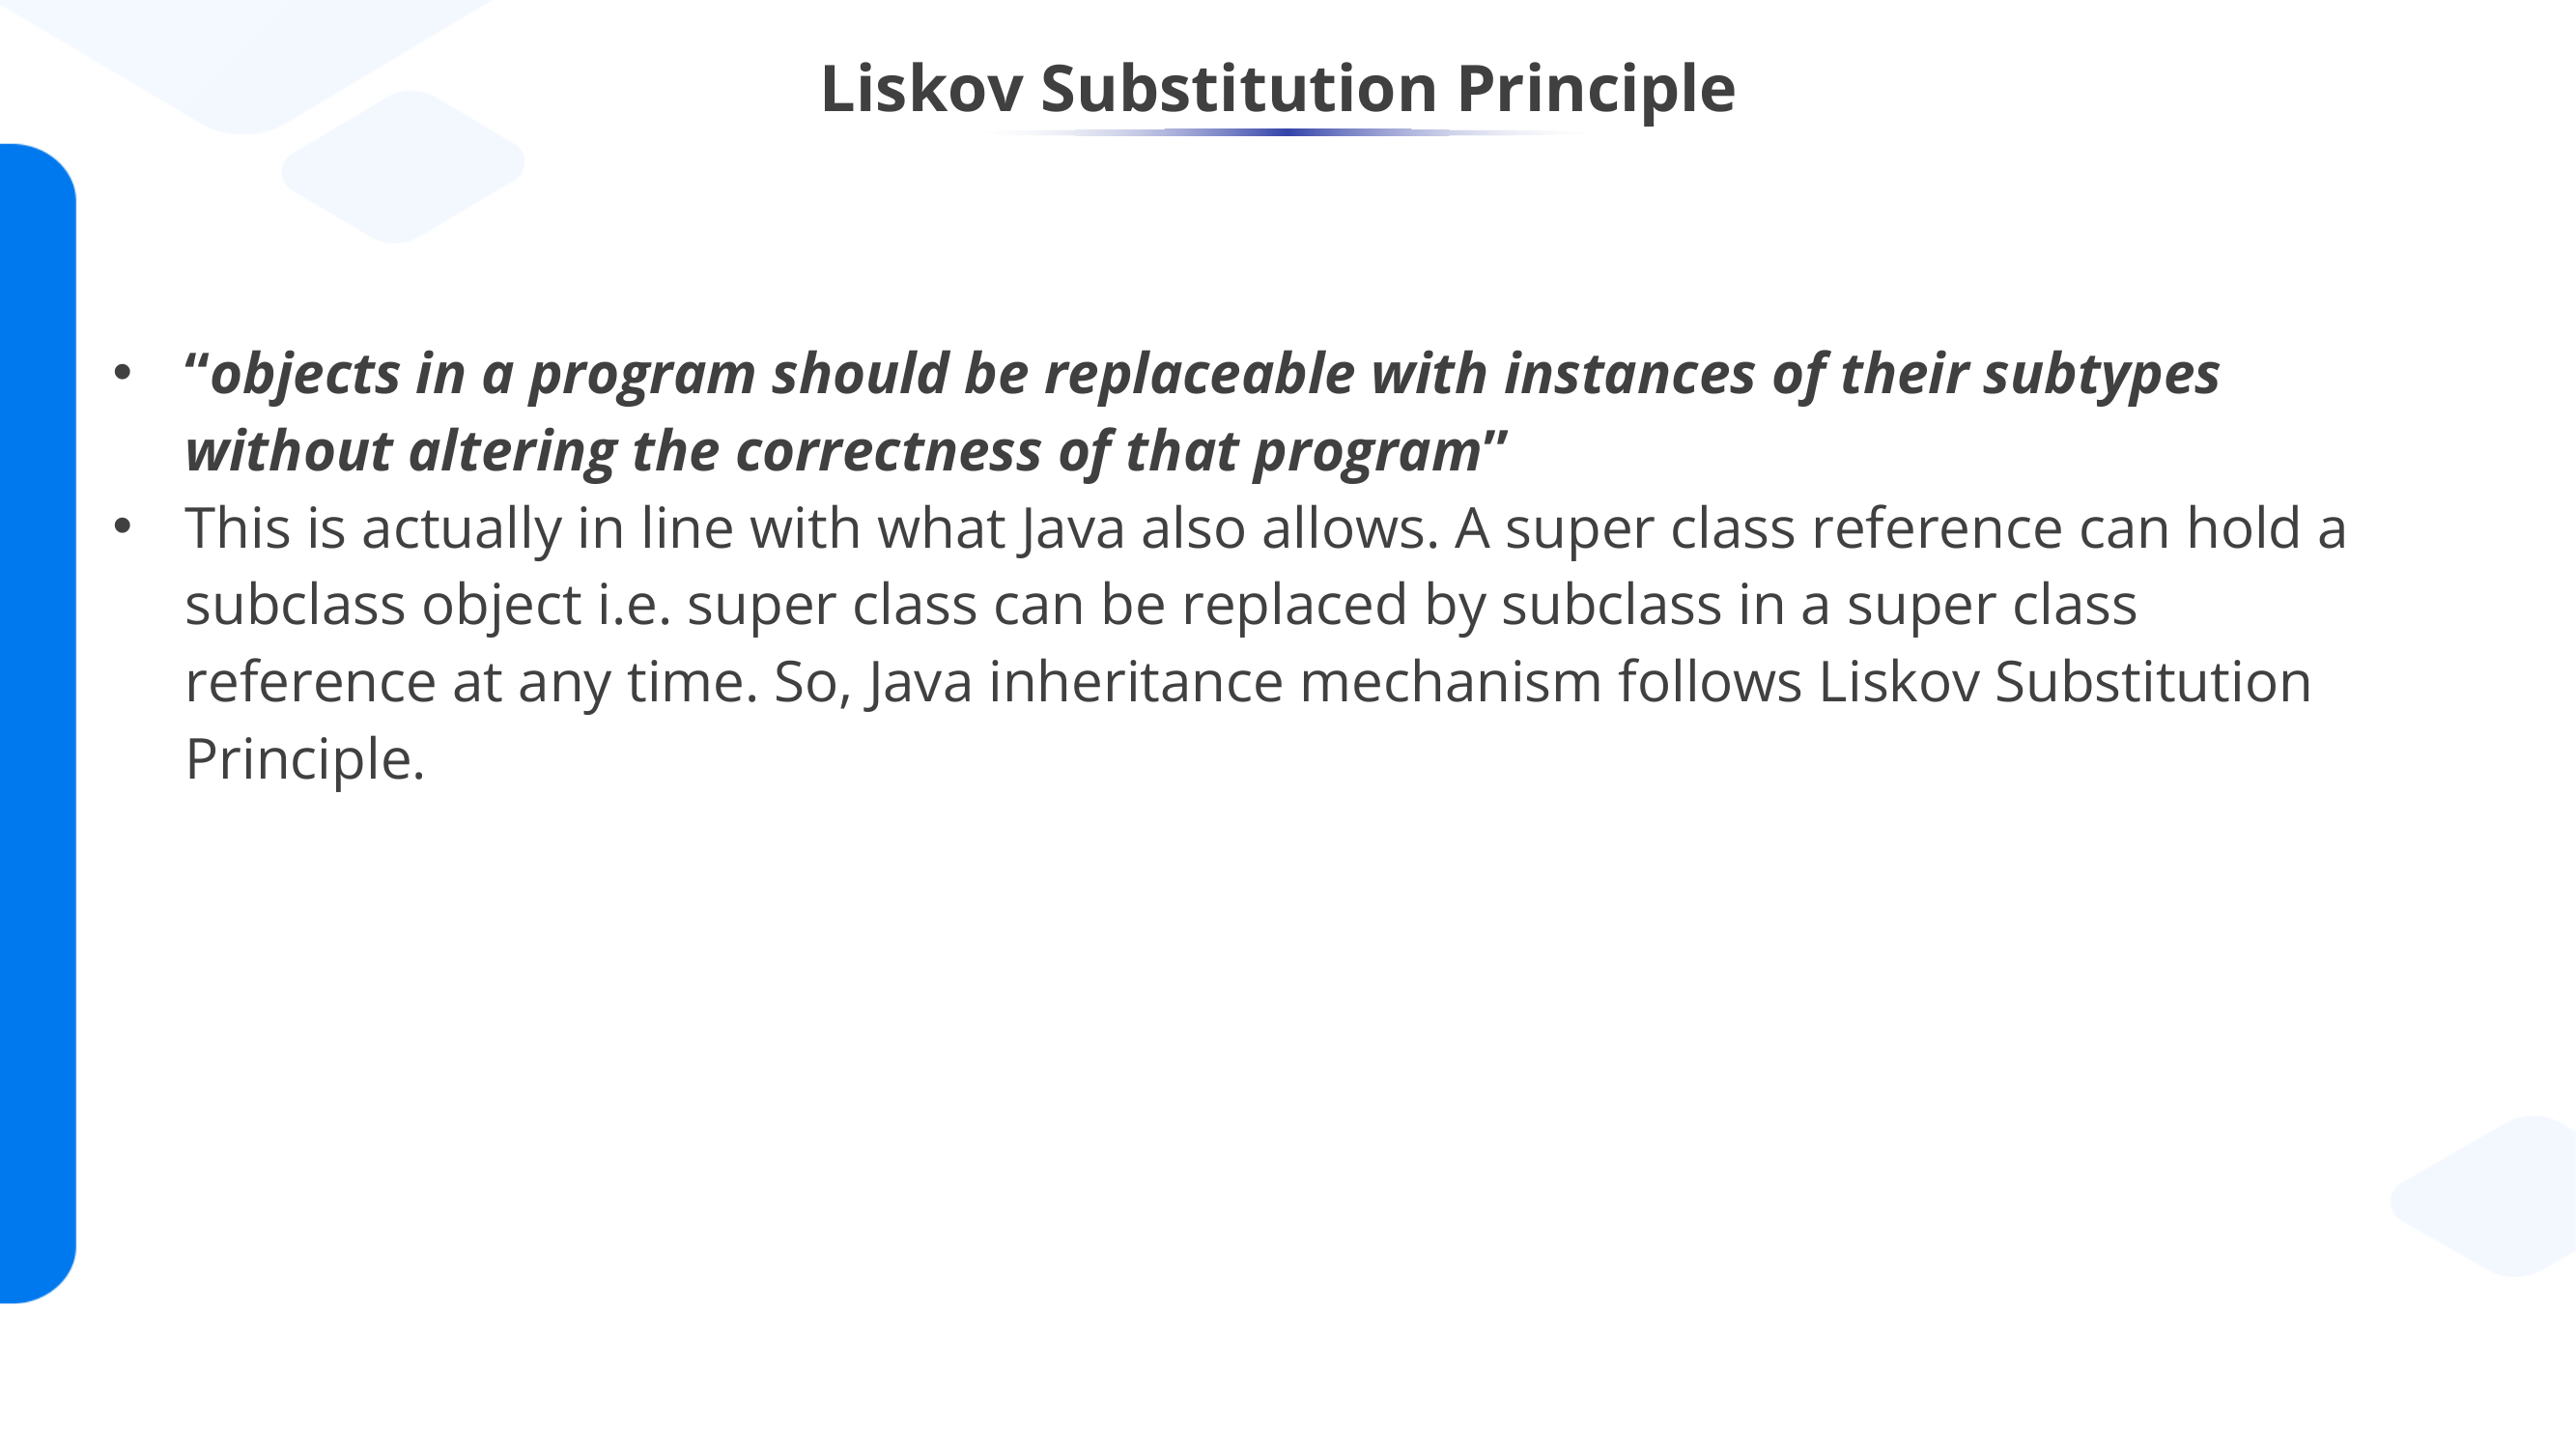

# Liskov Substitution Principle

“objects in a program should be replaceable with instances of their subtypes without altering the correctness of that program”
This is actually in line with what Java also allows. A super class reference can hold a subclass object i.e. super class can be replaced by subclass in a super class reference at any time. So, Java inheritance mechanism follows Liskov Substitution Principle.